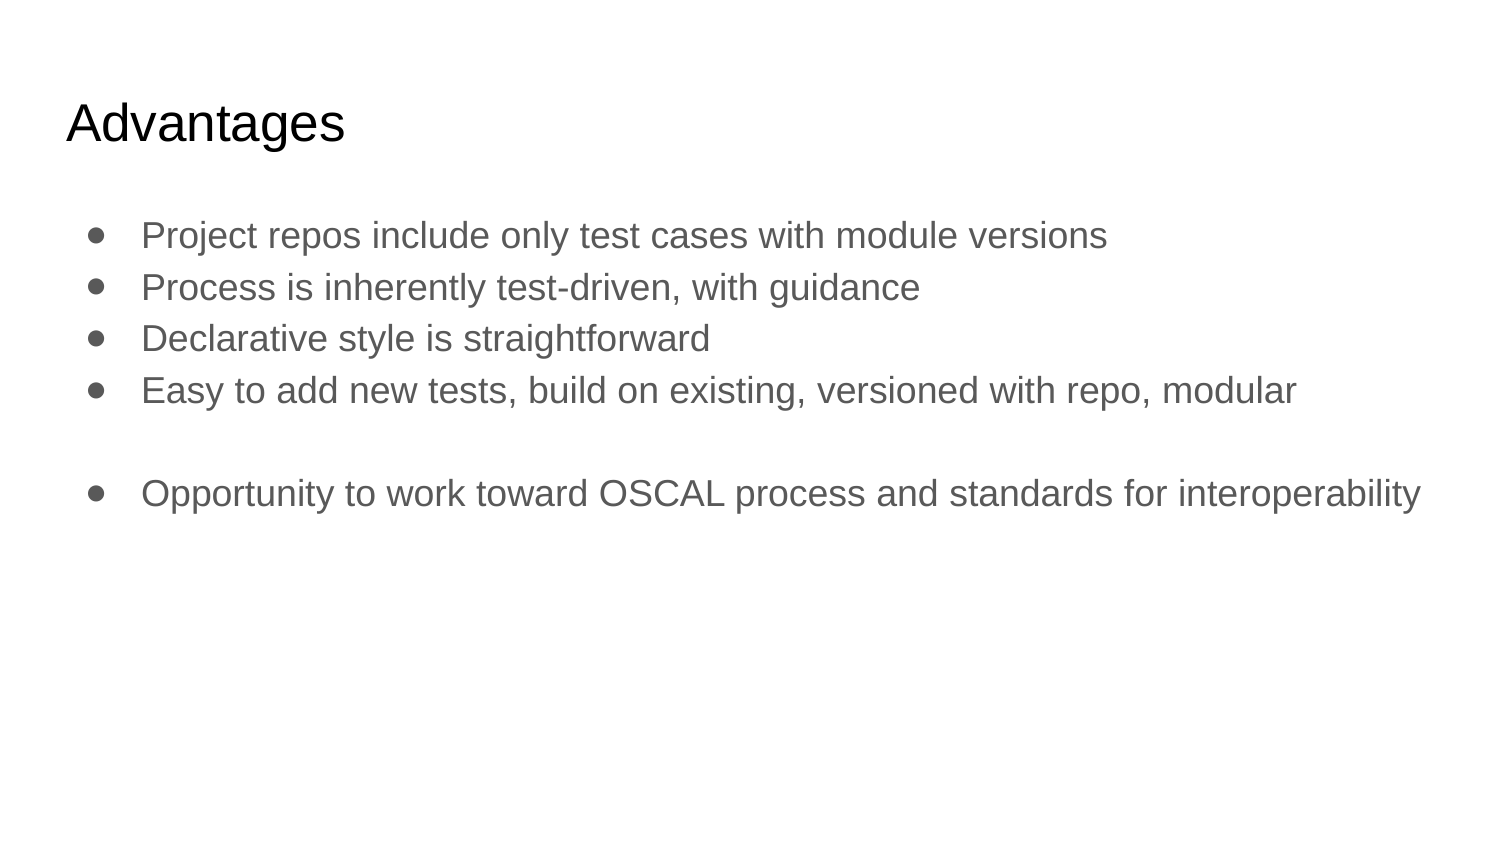

# Advantages
Project repos include only test cases with module versions
Process is inherently test-driven, with guidance
Declarative style is straightforward
Easy to add new tests, build on existing, versioned with repo, modular
Opportunity to work toward OSCAL process and standards for interoperability